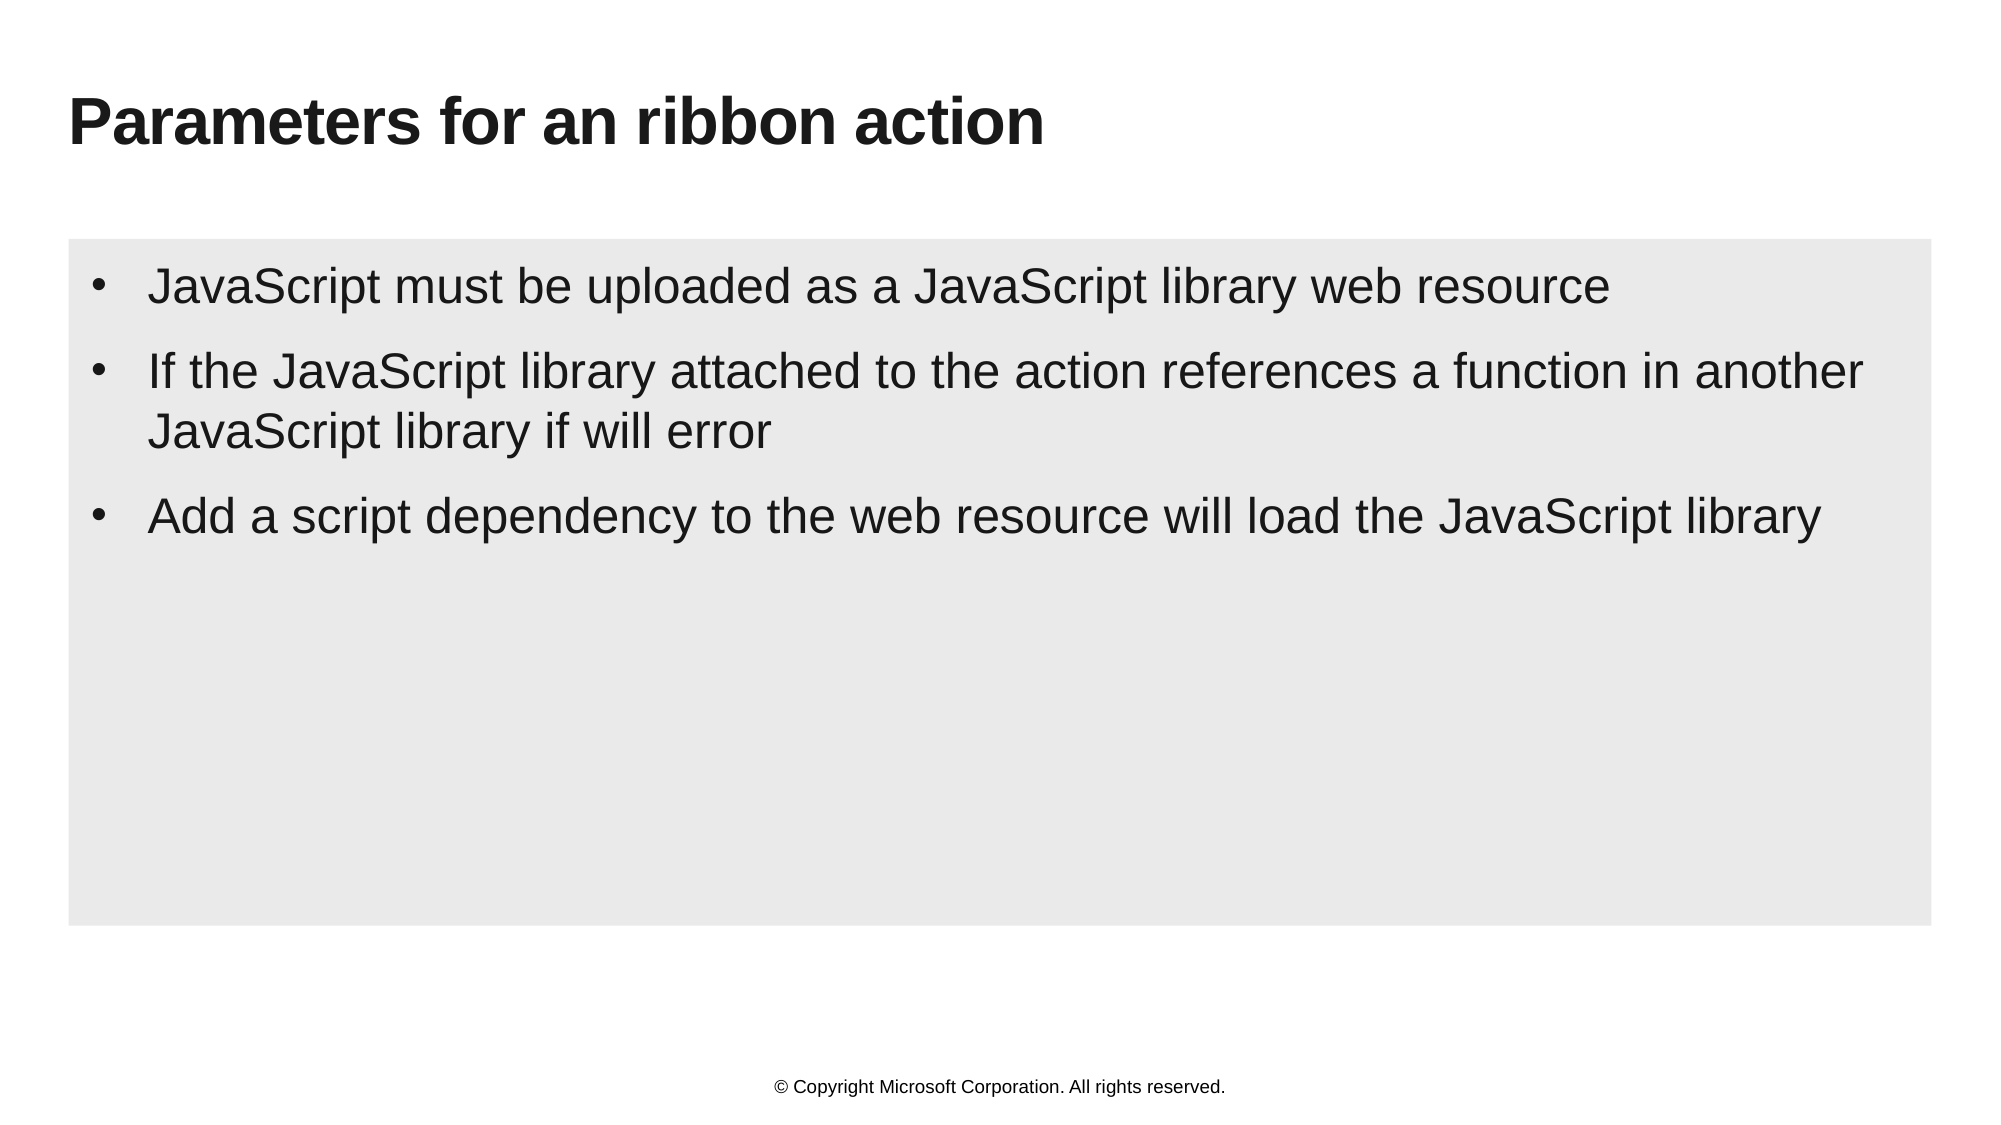

# Parameters for an ribbon action
JavaScript must be uploaded as a JavaScript library web resource
If the JavaScript library attached to the action references a function in another JavaScript library if will error
Add a script dependency to the web resource will load the JavaScript library